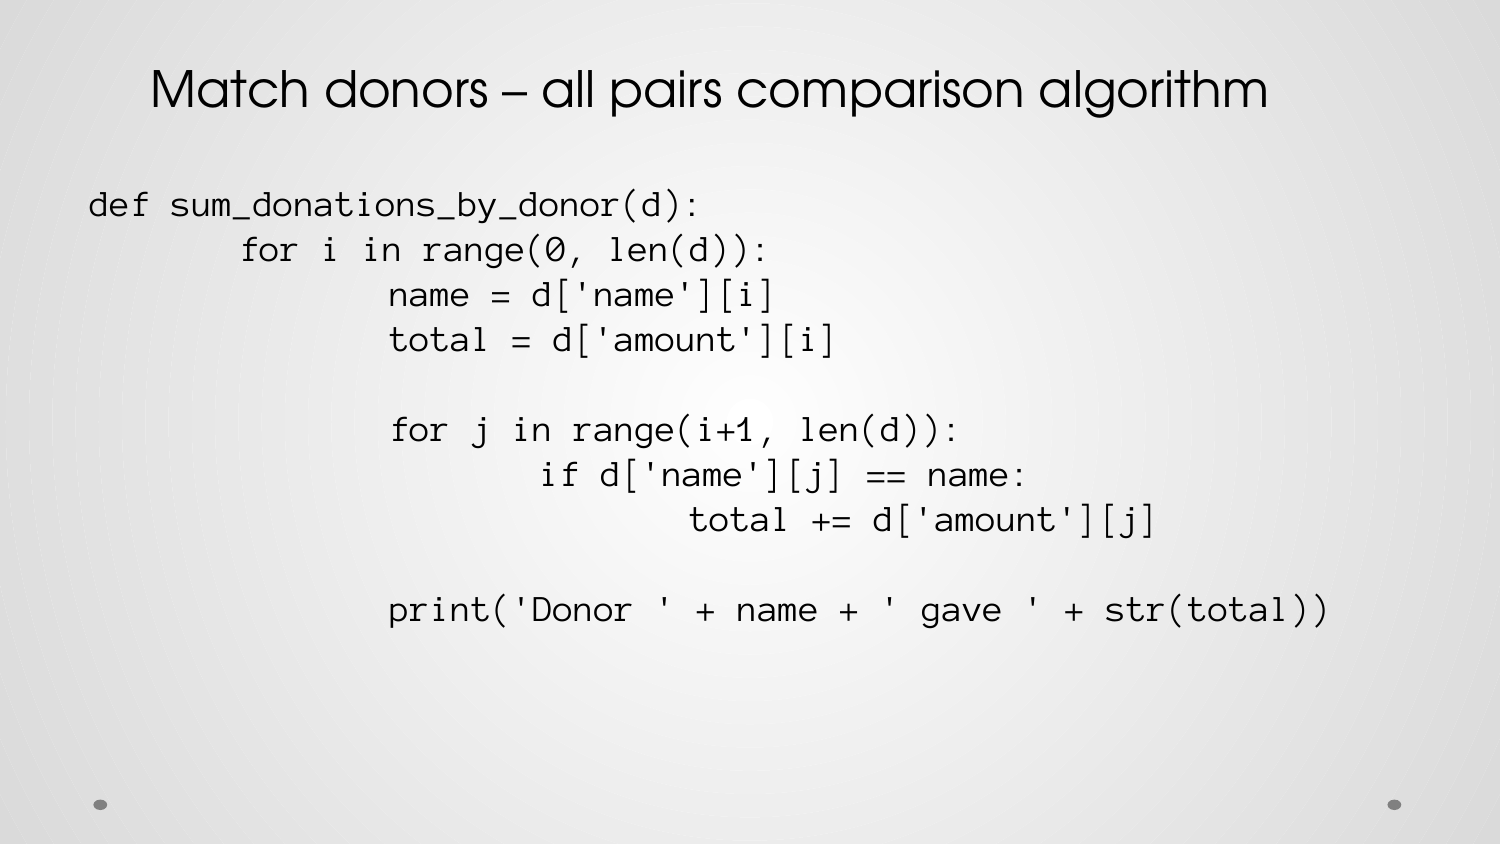

Match donors – all pairs comparison algorithm
def sum_donations_by_donor(d):
	for i in range(0, len(d)):
		name = d['name'][i]
		total = d['amount'][i]

		for j in range(i+1, len(d)):
			if d['name'][j] == name:
				total += d['amount'][j]

		print('Donor ' + name + ' gave ' + str(total))